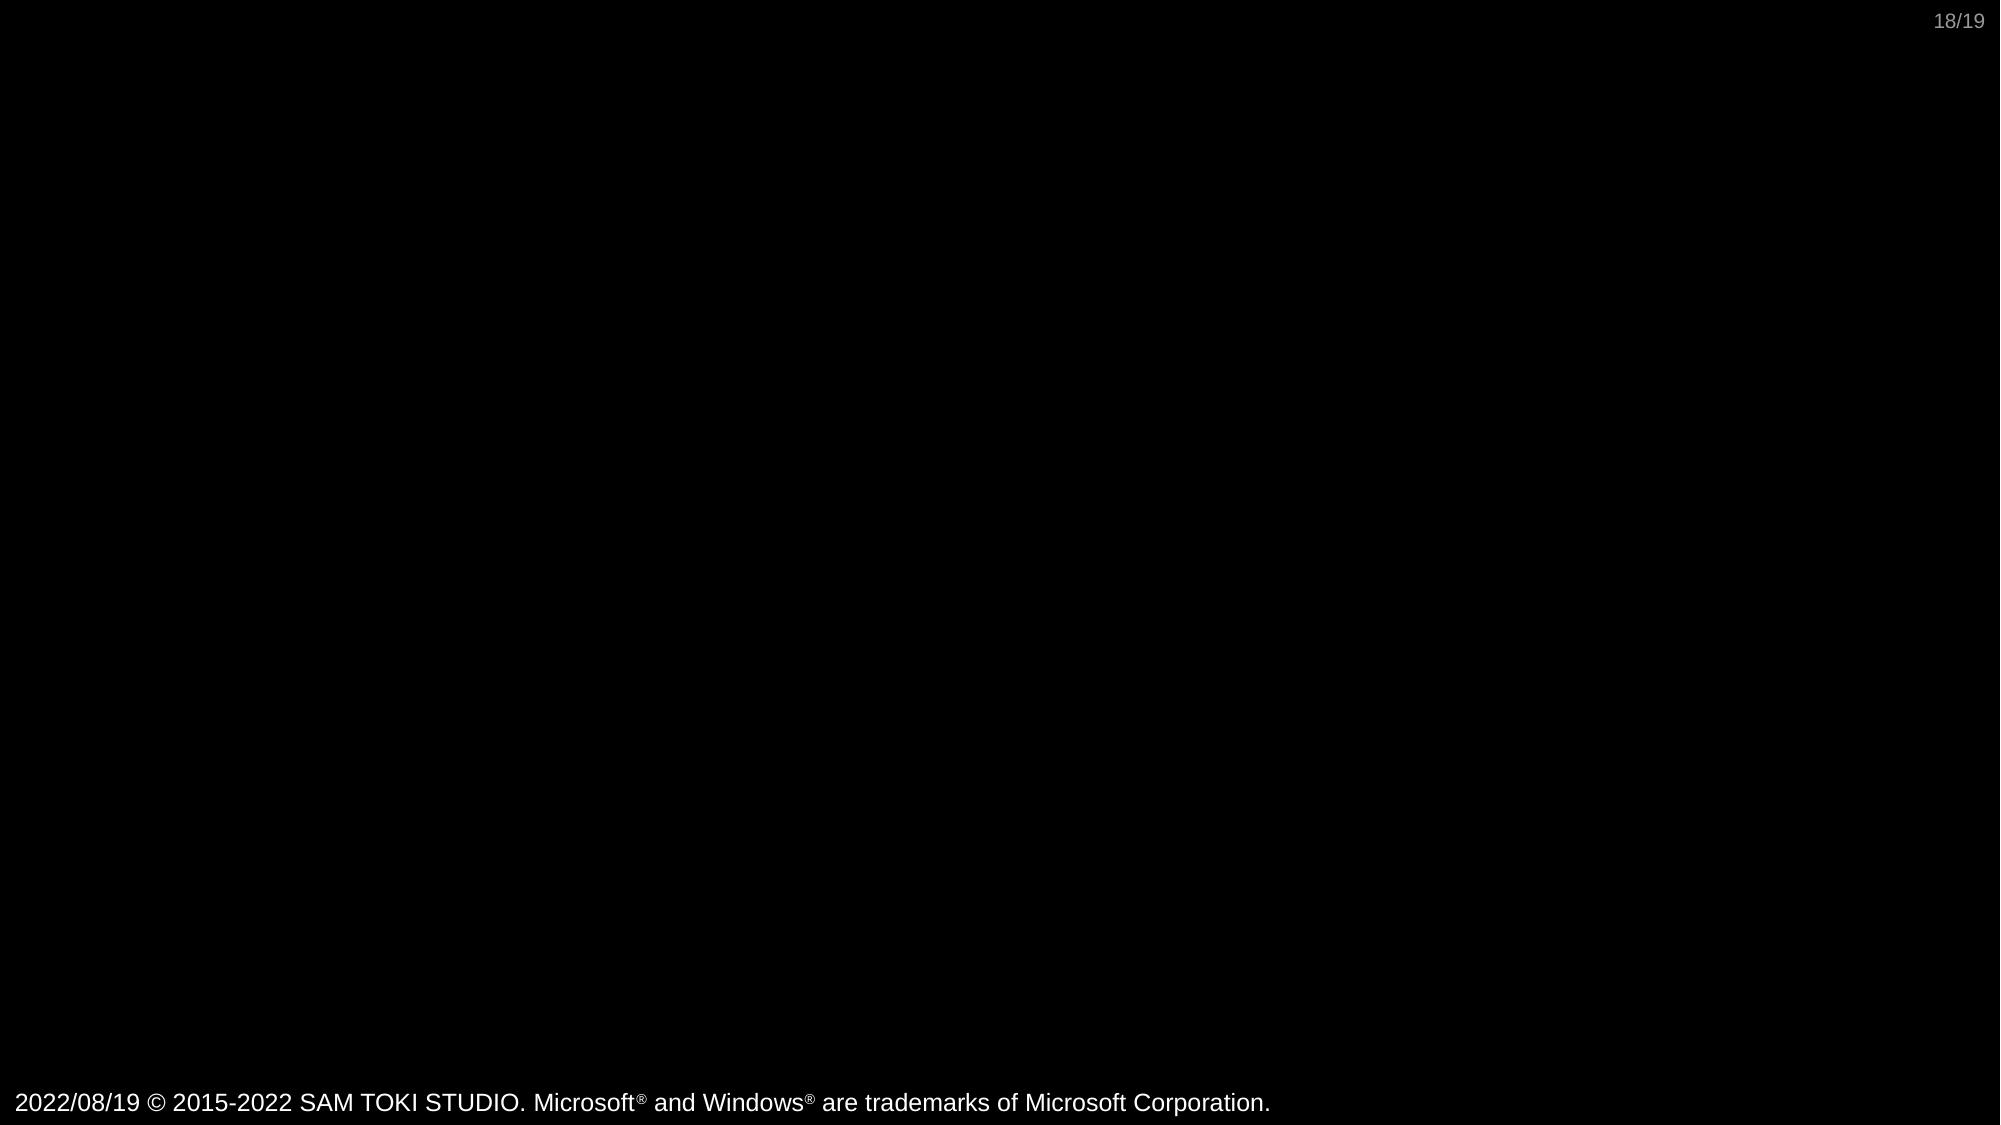

2022/08/19 © 2015-2022 SAM TOKI STUDIO. Microsoft® and Windows® are trademarks of Microsoft Corporation.